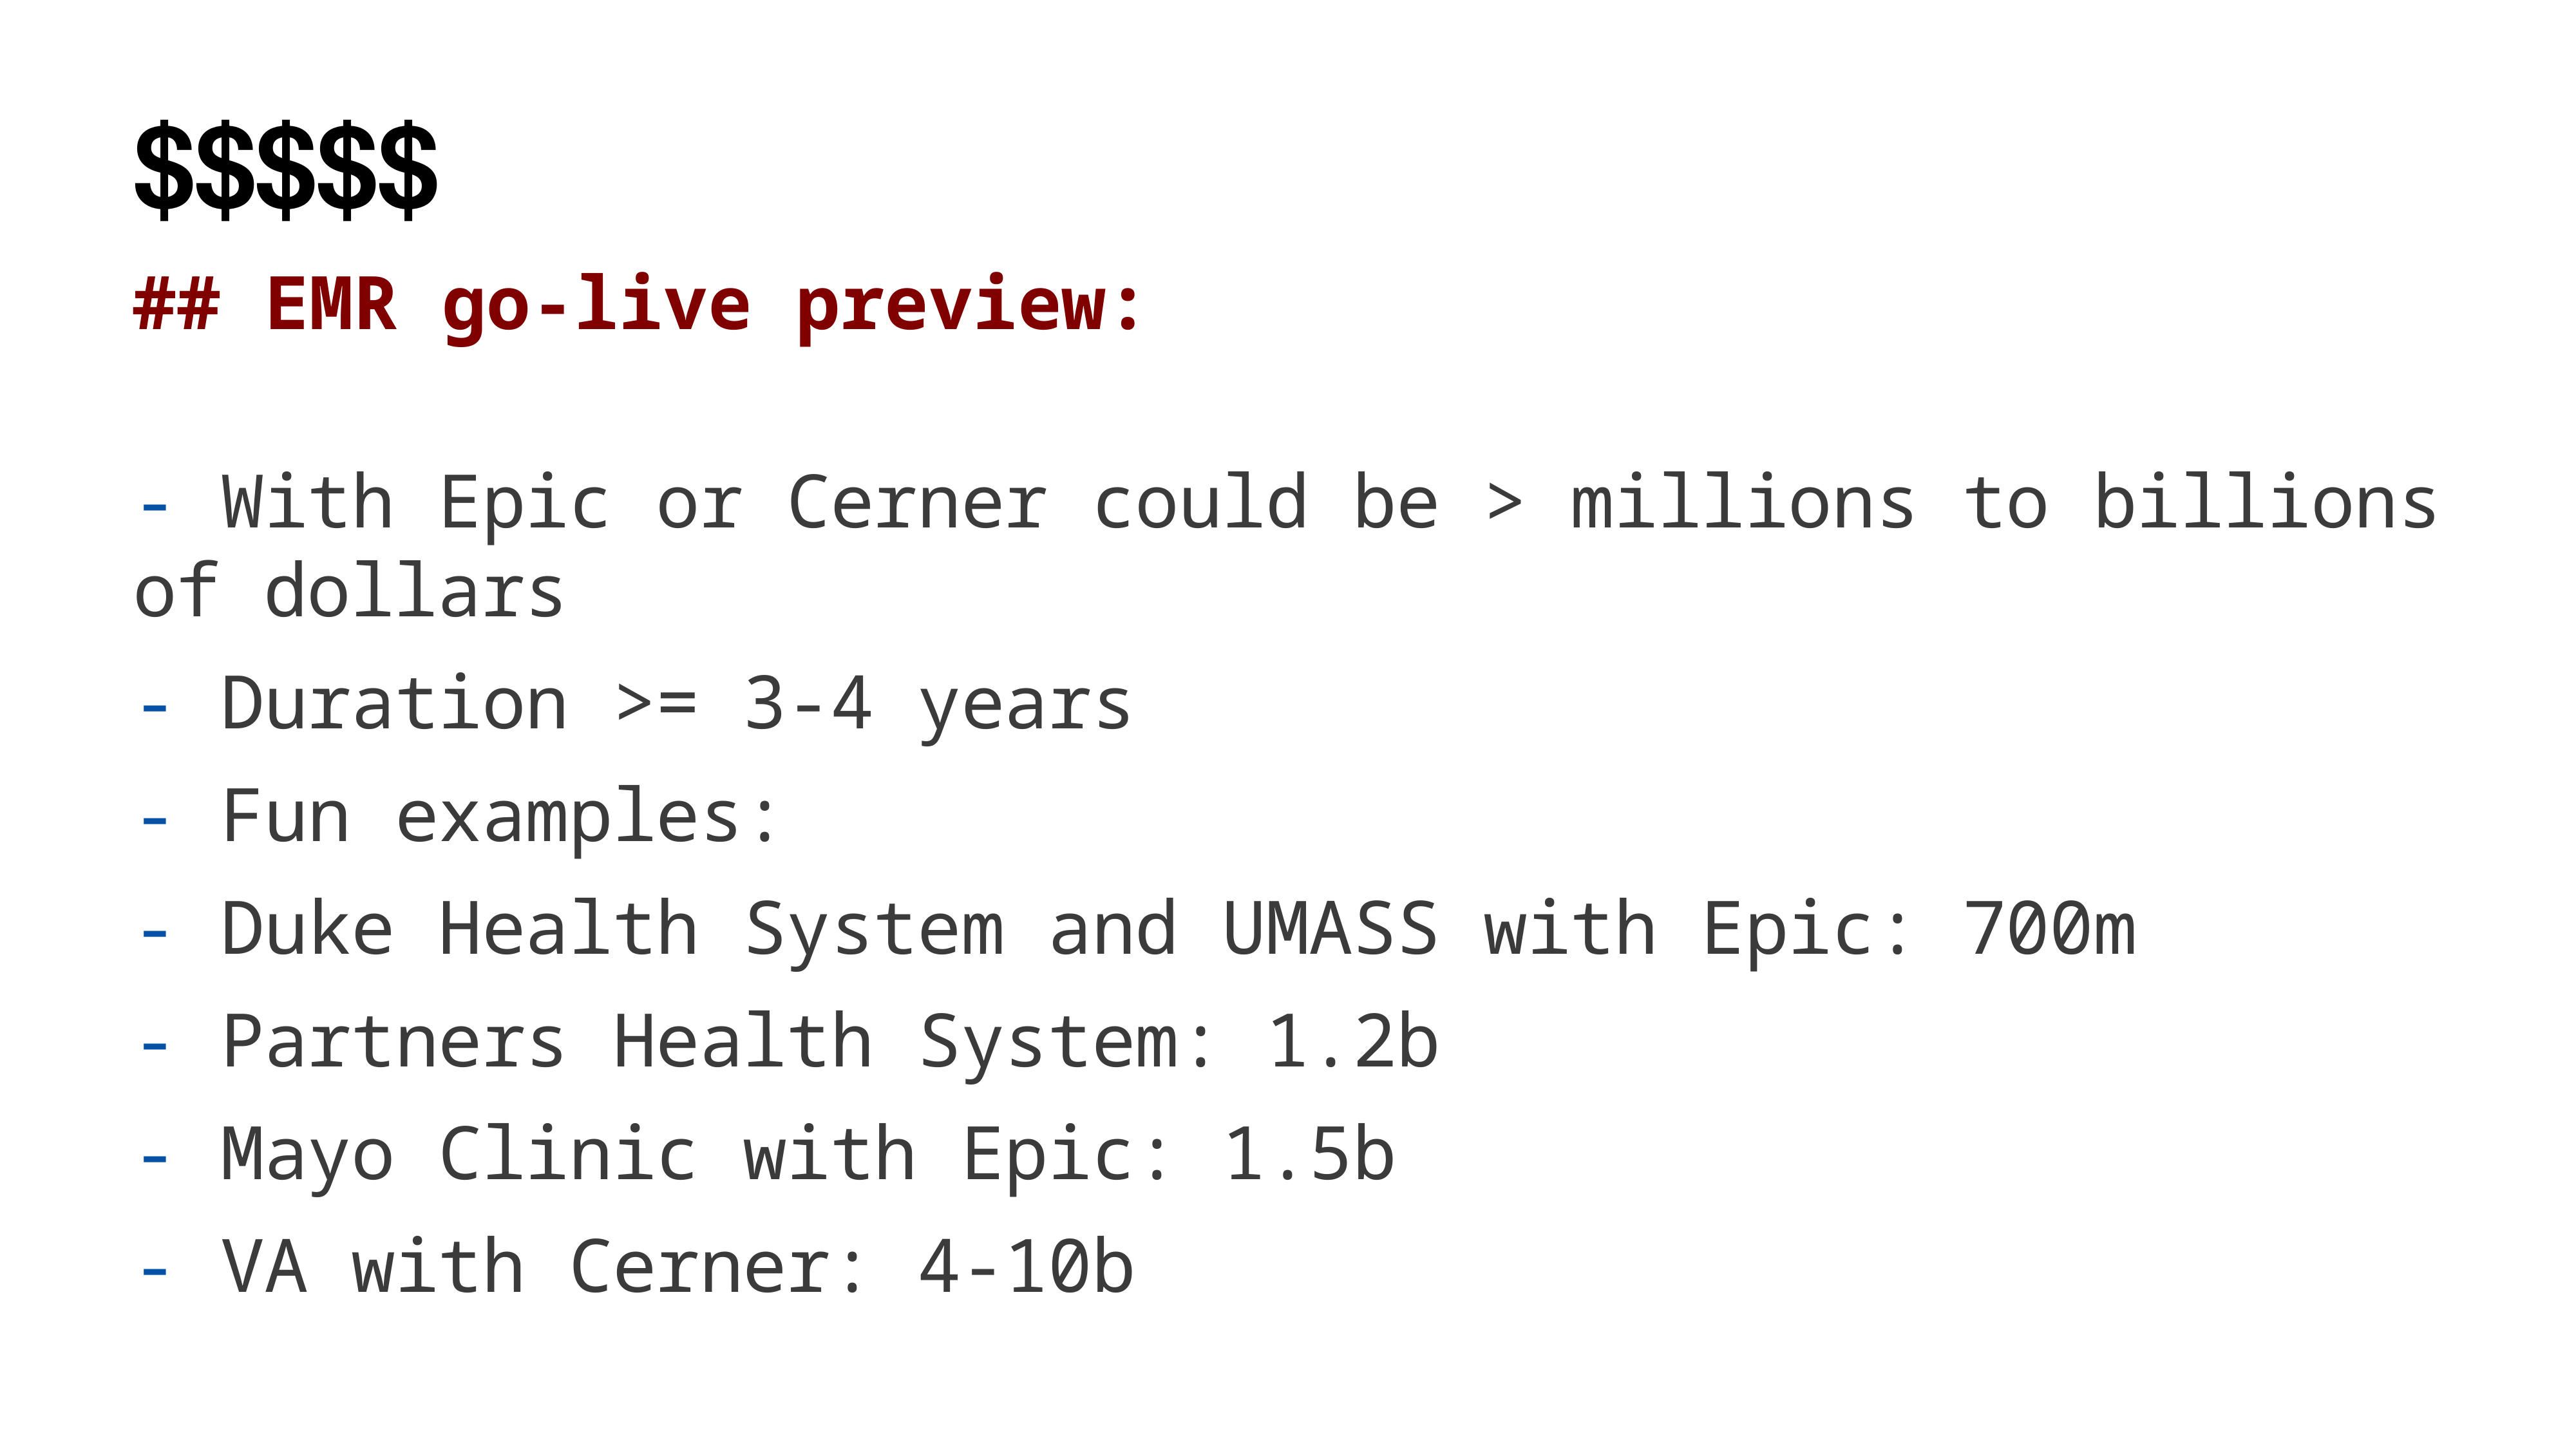

# $$$$$
## EMR go-live preview:

- With Epic or Cerner could be > millions to billions of dollars
- Duration >= 3-4 years
- Fun examples:
- Duke Health System and UMASS with Epic: 700m
- Partners Health System: 1.2b
- Mayo Clinic with Epic: 1.5b
- VA with Cerner: 4-10b